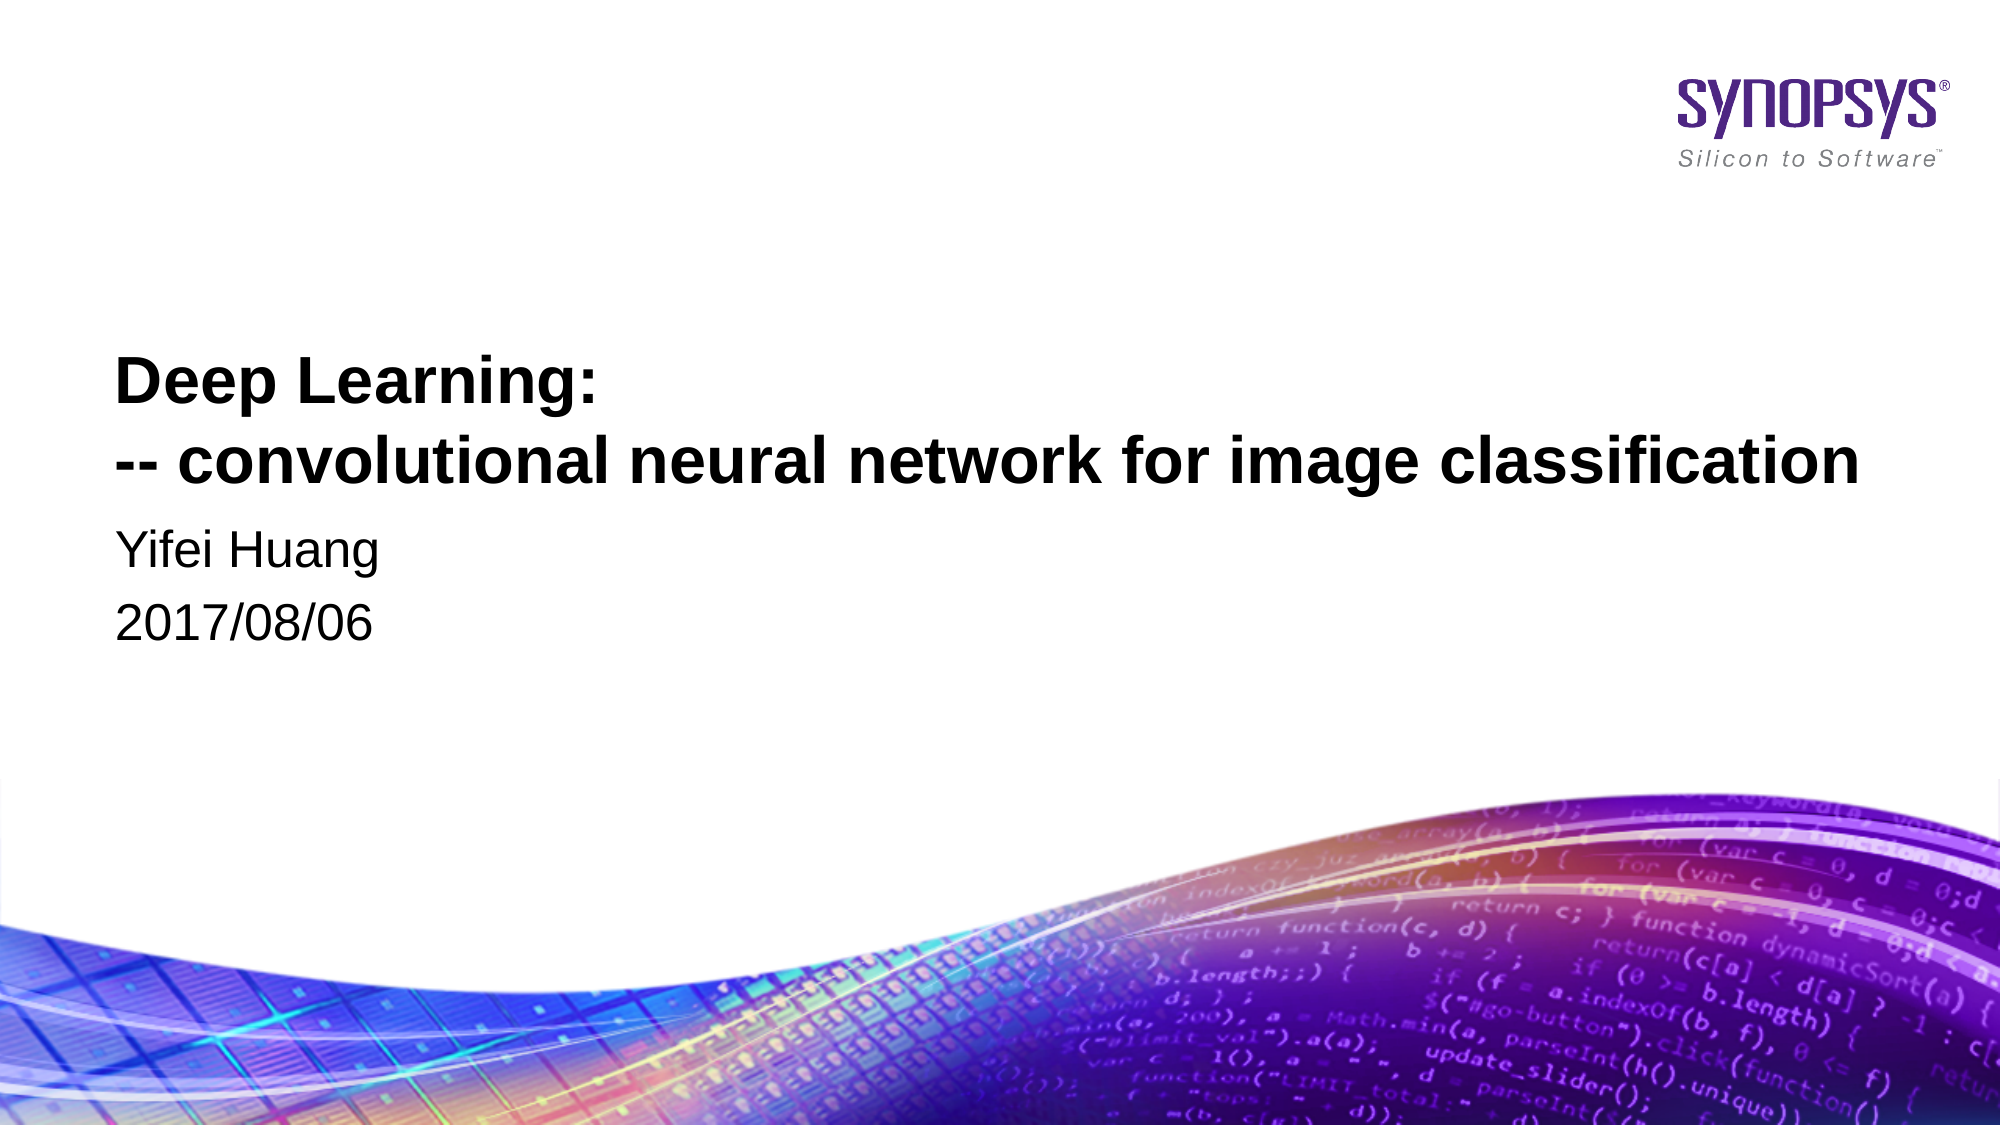

# Deep Learning: -- convolutional neural network for image classification
Yifei Huang
2017/08/06